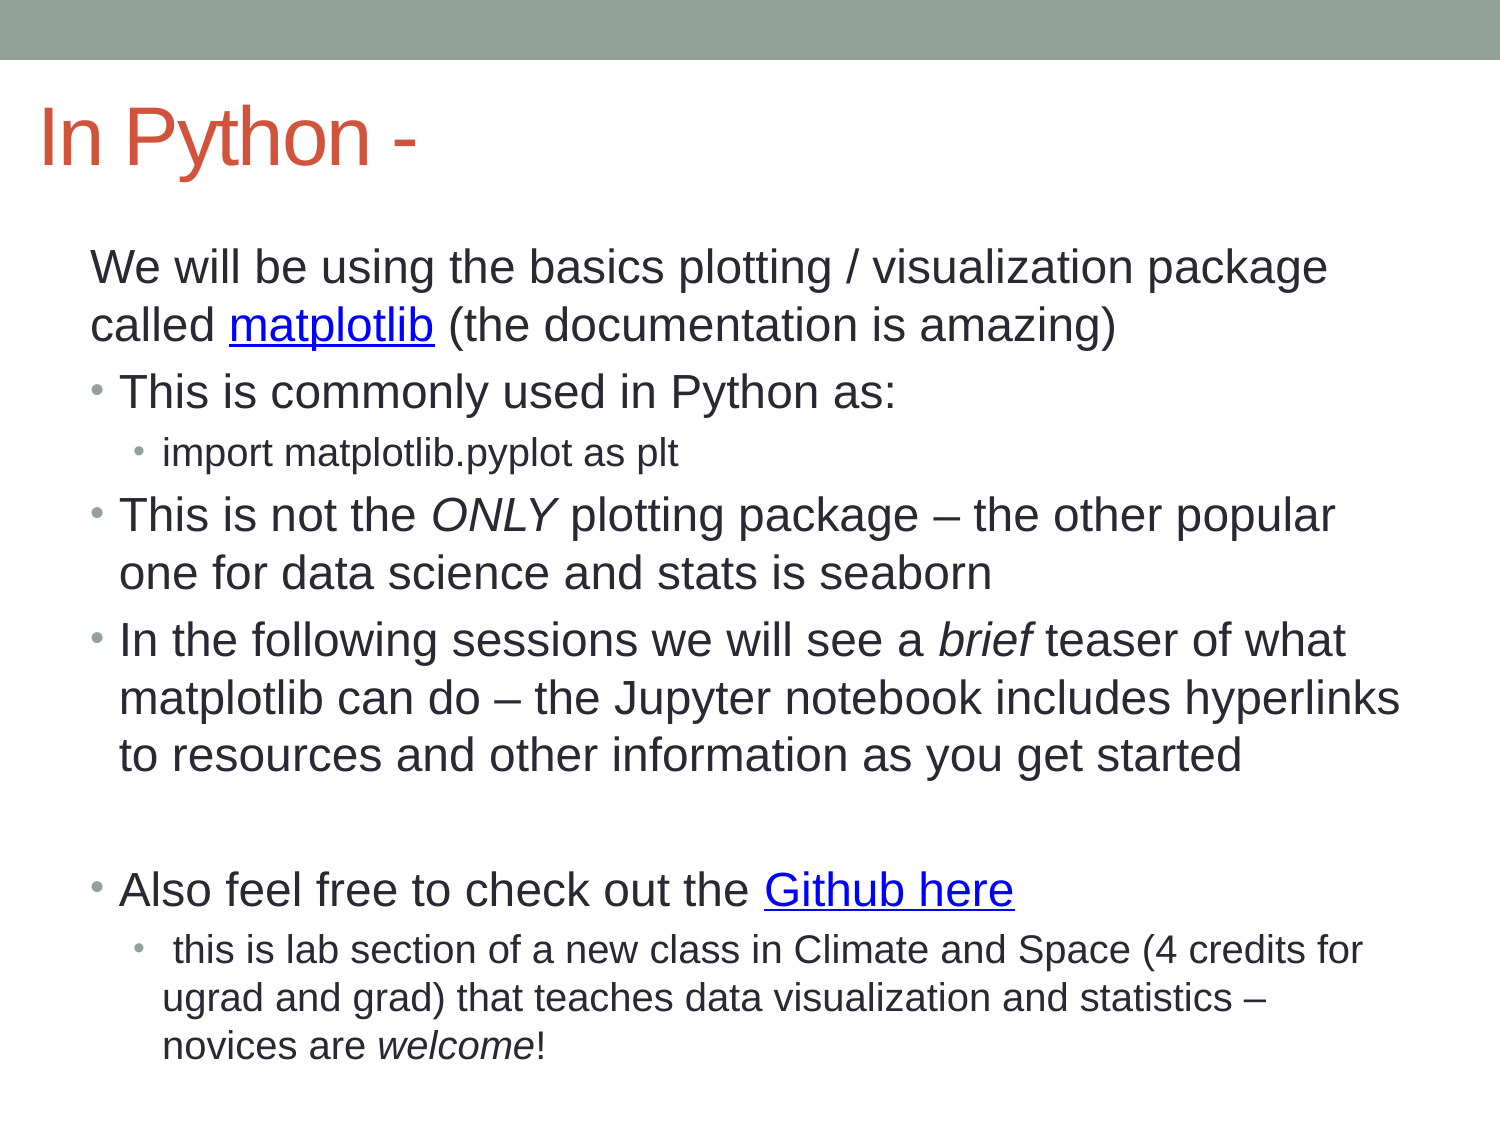

# In Python -
We will be using the basics plotting / visualization package called matplotlib (the documentation is amazing)
This is commonly used in Python as:
import matplotlib.pyplot as plt
This is not the ONLY plotting package – the other popular one for data science and stats is seaborn
In the following sessions we will see a brief teaser of what matplotlib can do – the Jupyter notebook includes hyperlinks to resources and other information as you get started

Also feel free to check out the Github here
 this is lab section of a new class in Climate and Space (4 credits for ugrad and grad) that teaches data visualization and statistics – novices are welcome!